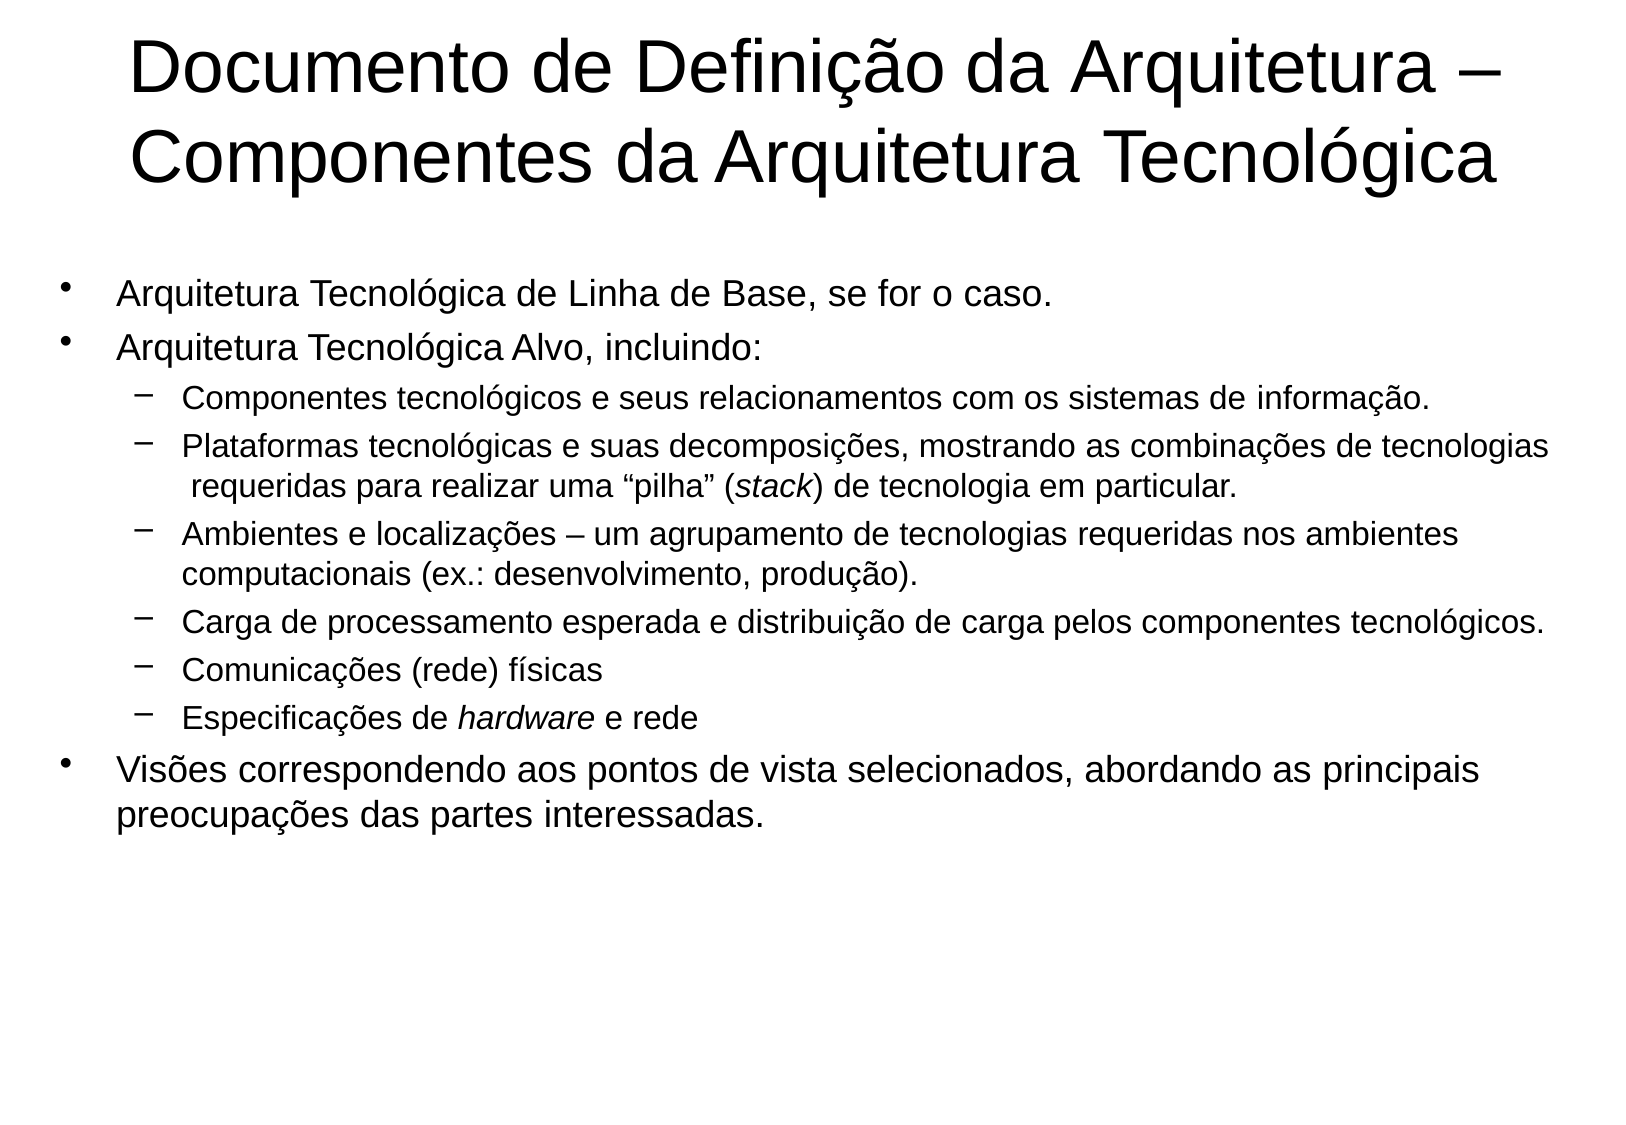

# Documento de Definição da Arquitetura –
Componentes da Arquitetura Tecnológica
Arquitetura Tecnológica de Linha de Base, se for o caso.
Arquitetura Tecnológica Alvo, incluindo:
Componentes tecnológicos e seus relacionamentos com os sistemas de informação.
Plataformas tecnológicas e suas decomposições, mostrando as combinações de tecnologias  requeridas para realizar uma “pilha” (stack) de tecnologia em particular.
Ambientes e localizações – um agrupamento de tecnologias requeridas nos ambientes
computacionais (ex.: desenvolvimento, produção).
Carga de processamento esperada e distribuição de carga pelos componentes tecnológicos.
Comunicações (rede) físicas
Especificações de hardware e rede
Visões correspondendo aos pontos de vista selecionados, abordando as principais  preocupações das partes interessadas.